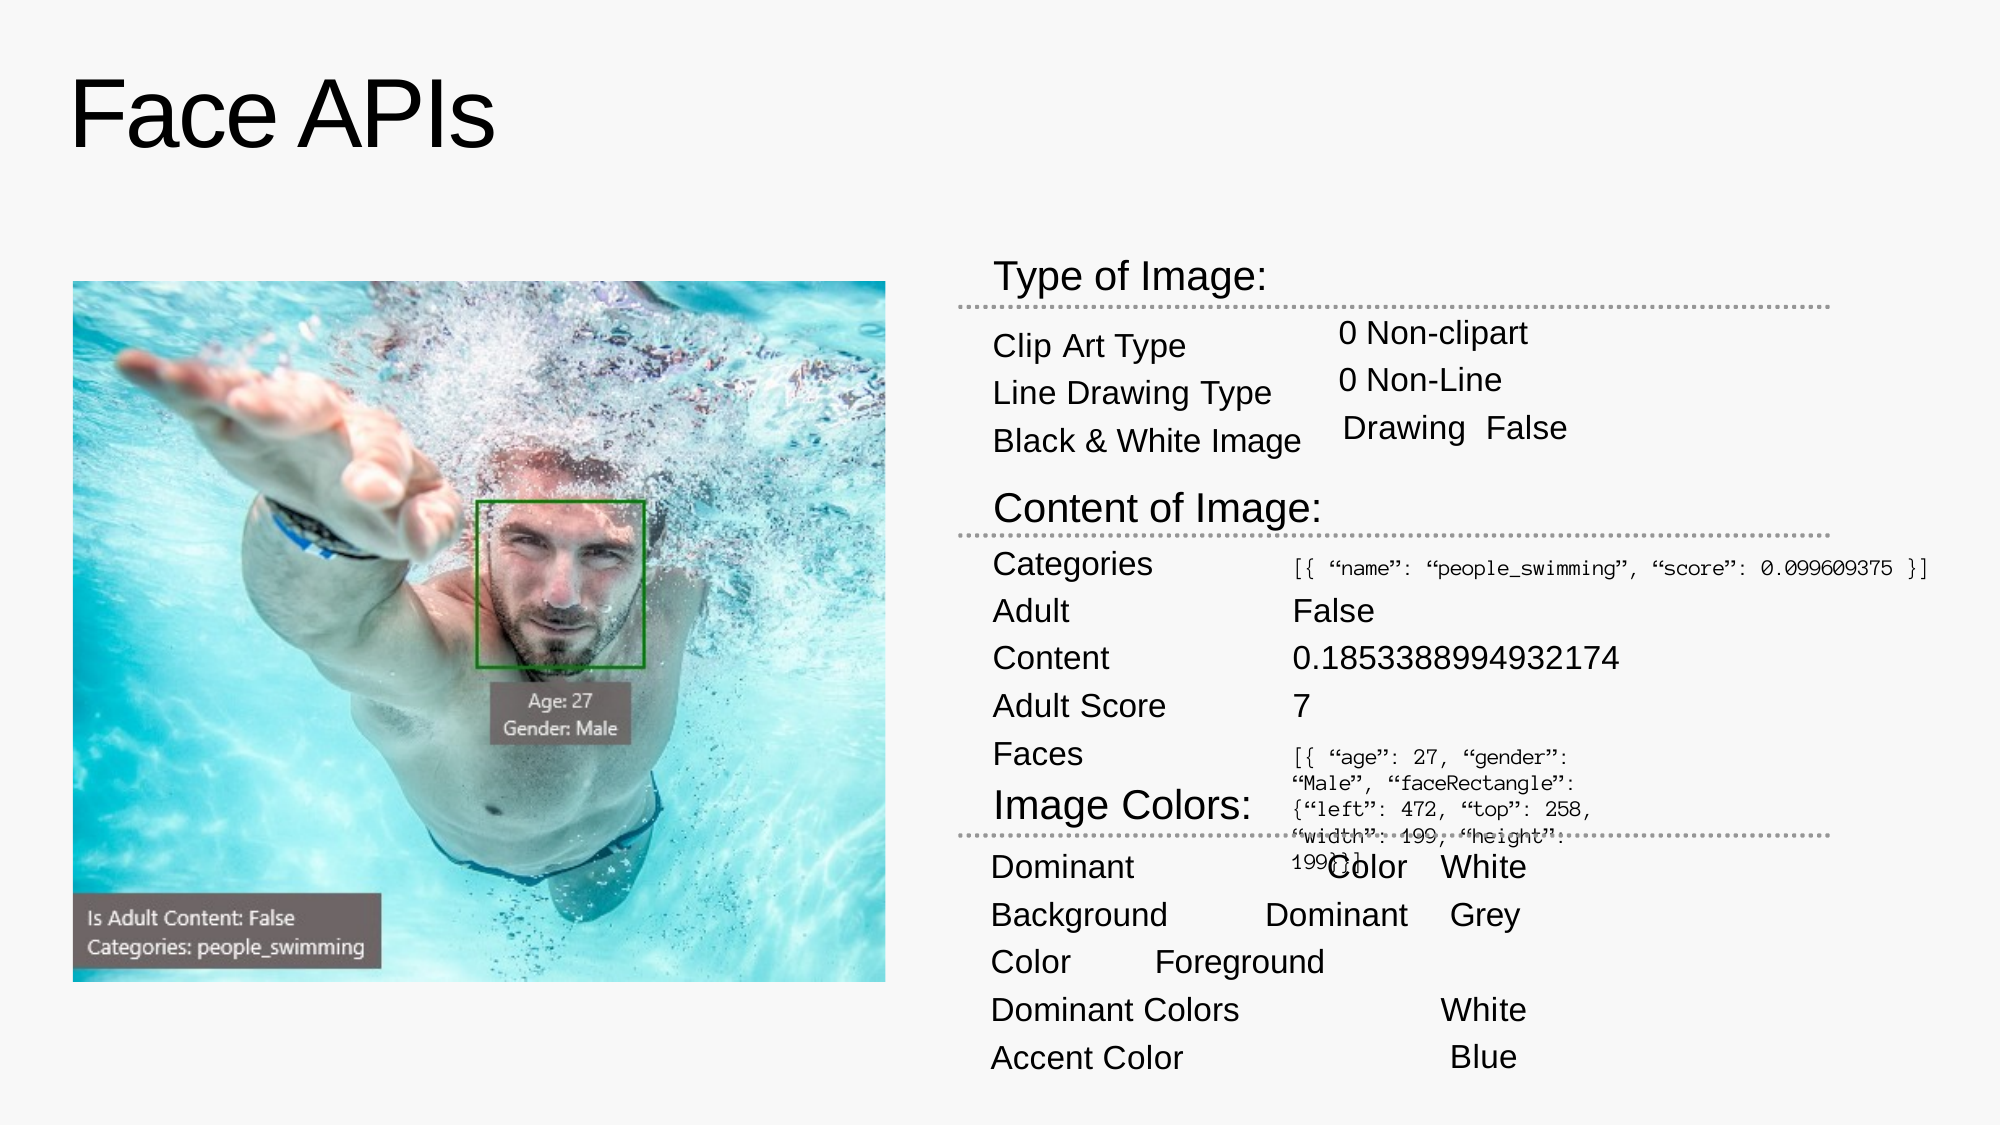

# Face APIs
Type of Image:

0 Non-clipart
0 Non-Line Drawing  False
Clip Art Type
Line Drawing Type  Black & White Image
Content of Image:

Categories
Adult Content  Adult Score  Faces
[{ “name”: “people_swimming”, “score”: 0.099609375 }]
False  0.18533889949321747
[{ “age”: 27, “gender”: “Male”, “faceRectangle”:
{“left”: 472, “top”: 258, “width”: 199, “height”: 199}}]
Image Colors:
Dominant Color Background  Dominant Color Foreground  Dominant Colors
Accent Color

White  Grey  White  Blue